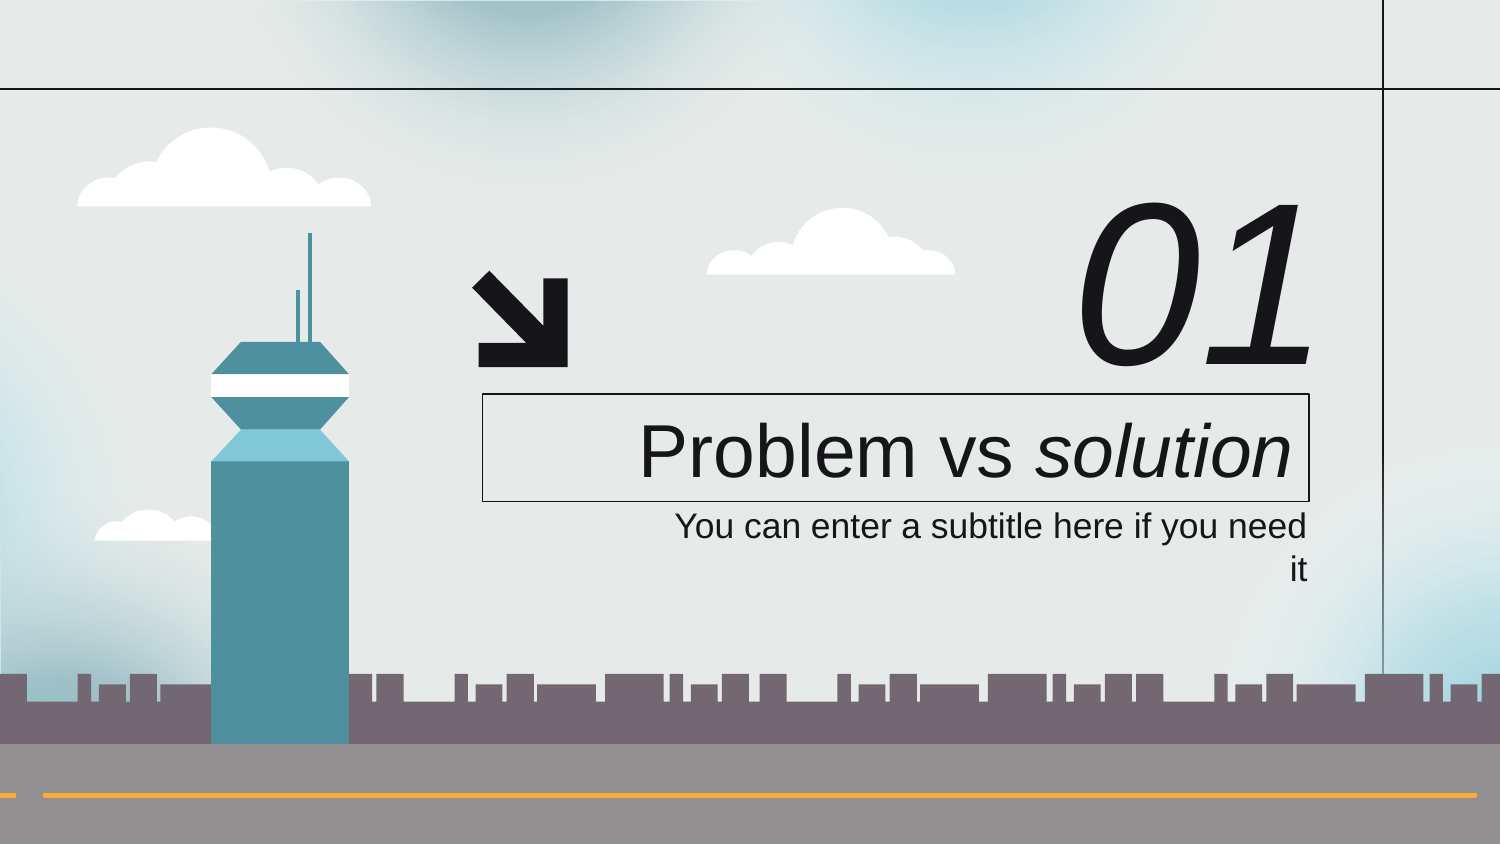

01

# Problem vs solution
You can enter a subtitle here if you need it